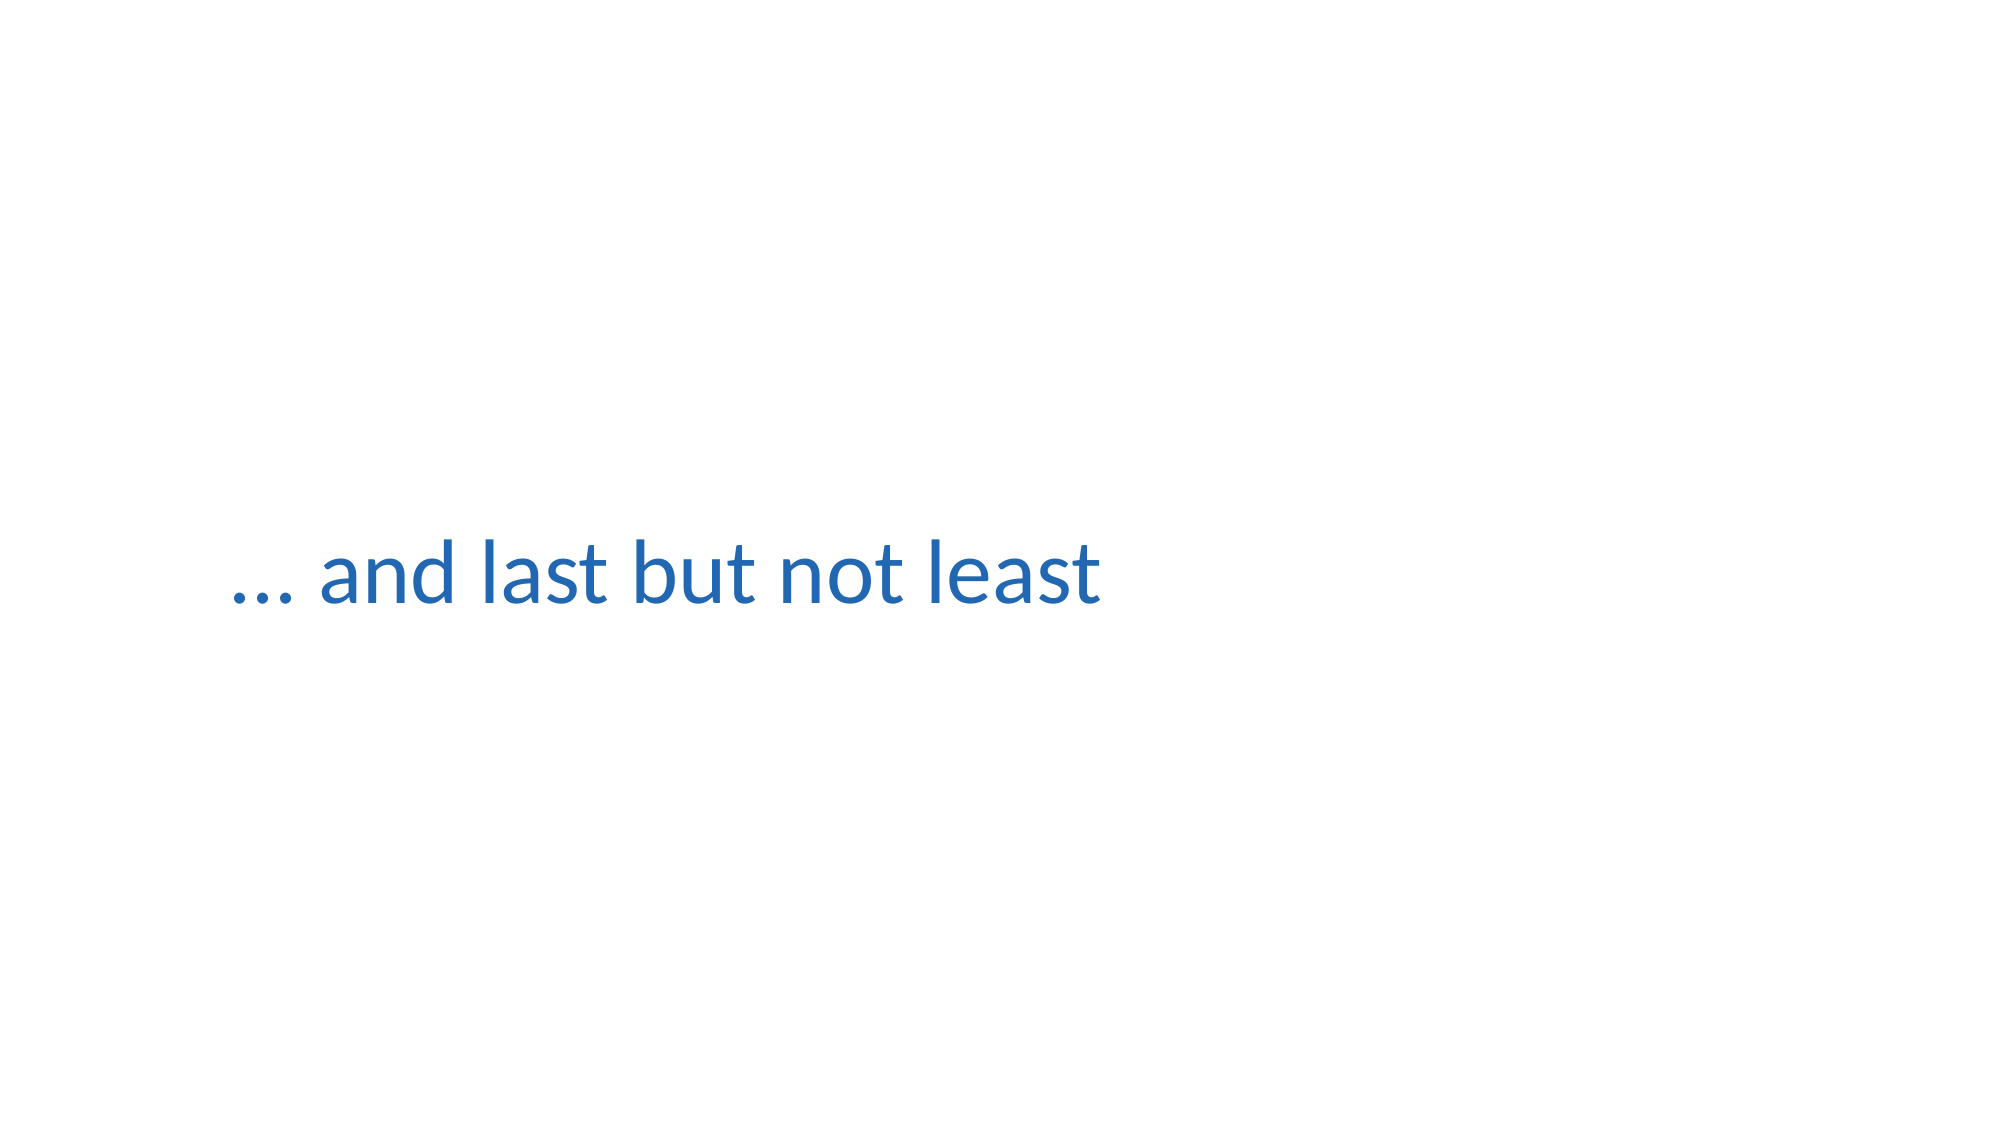

# ... and last but not least